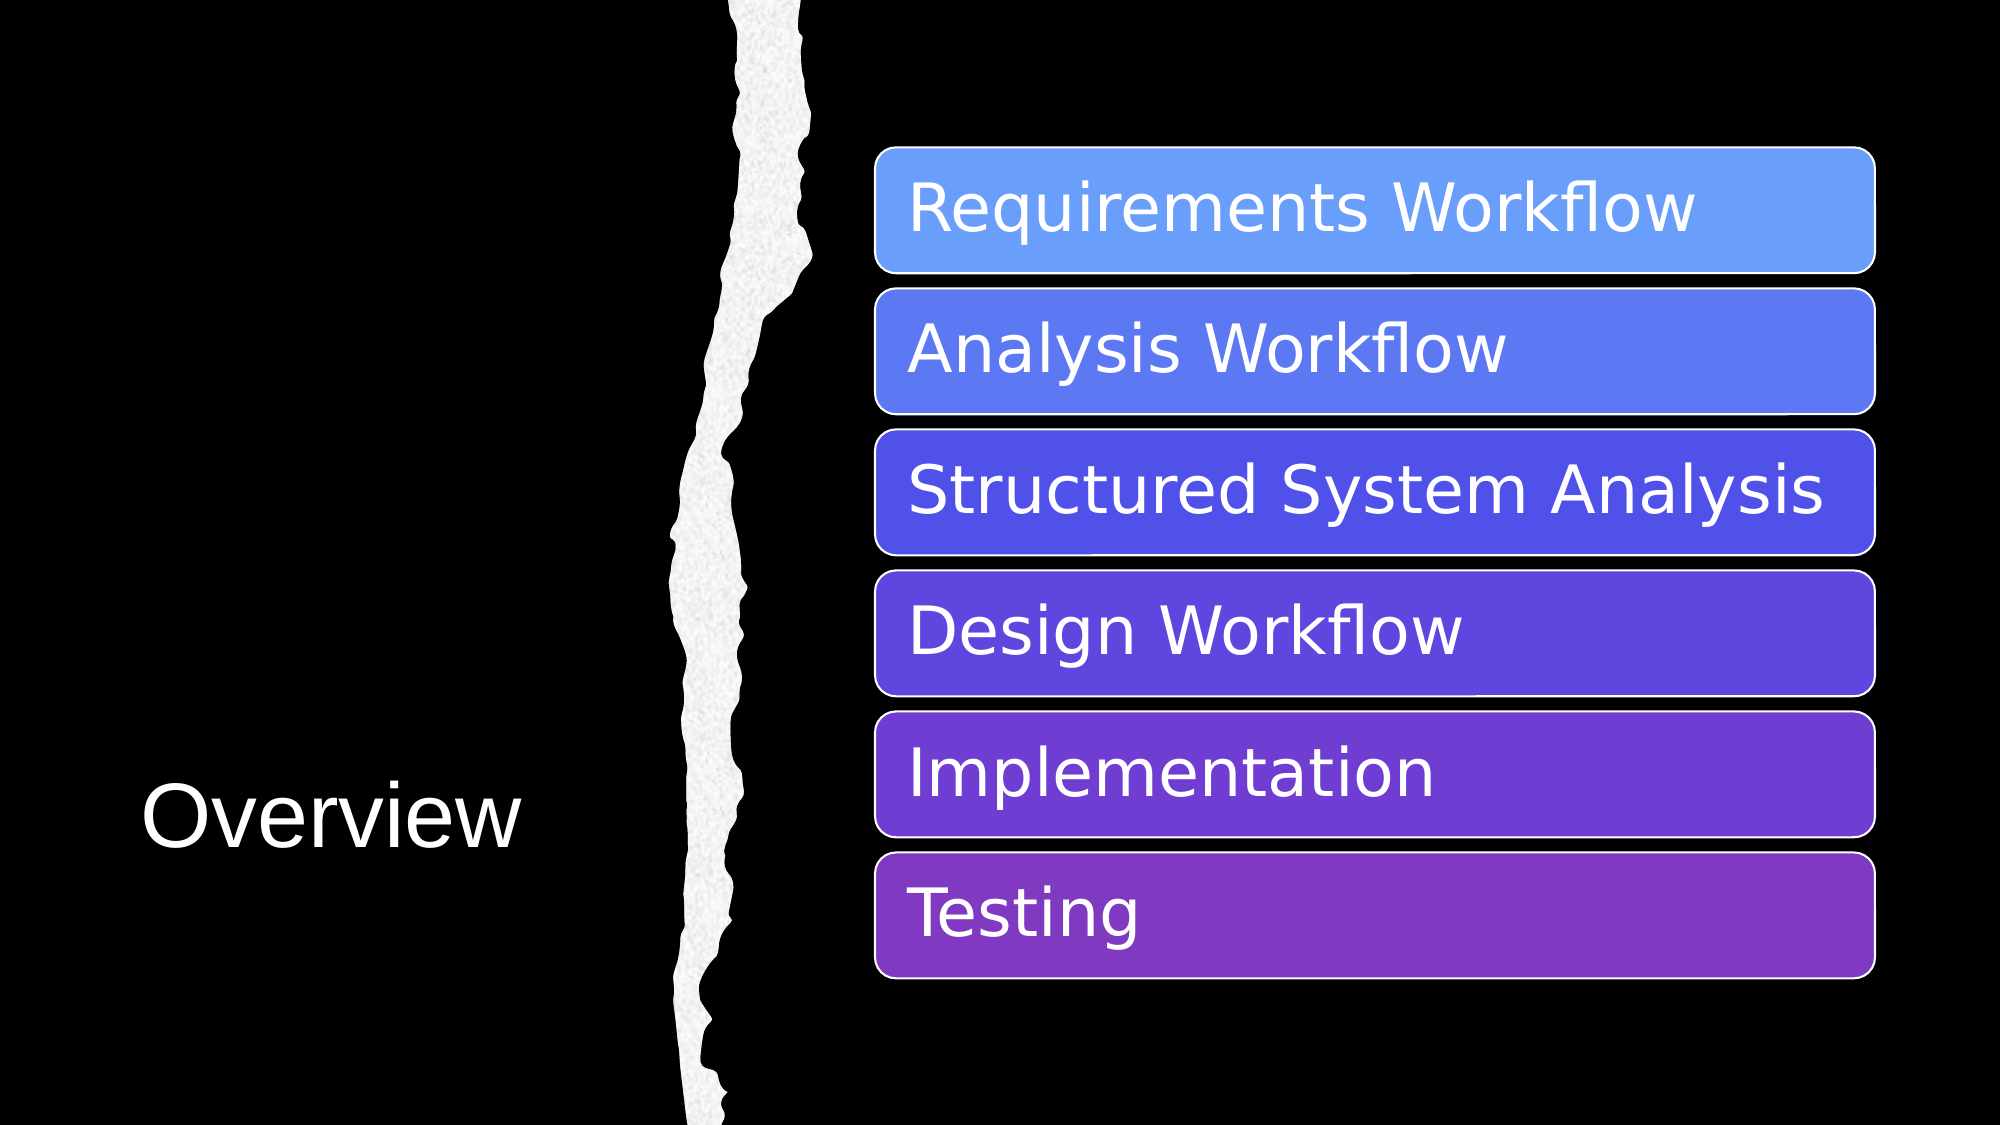

Requirements Workflow
Analysis Workflow
Structured System Analysis
Design Workflow
Implementation
Testing
# Overview